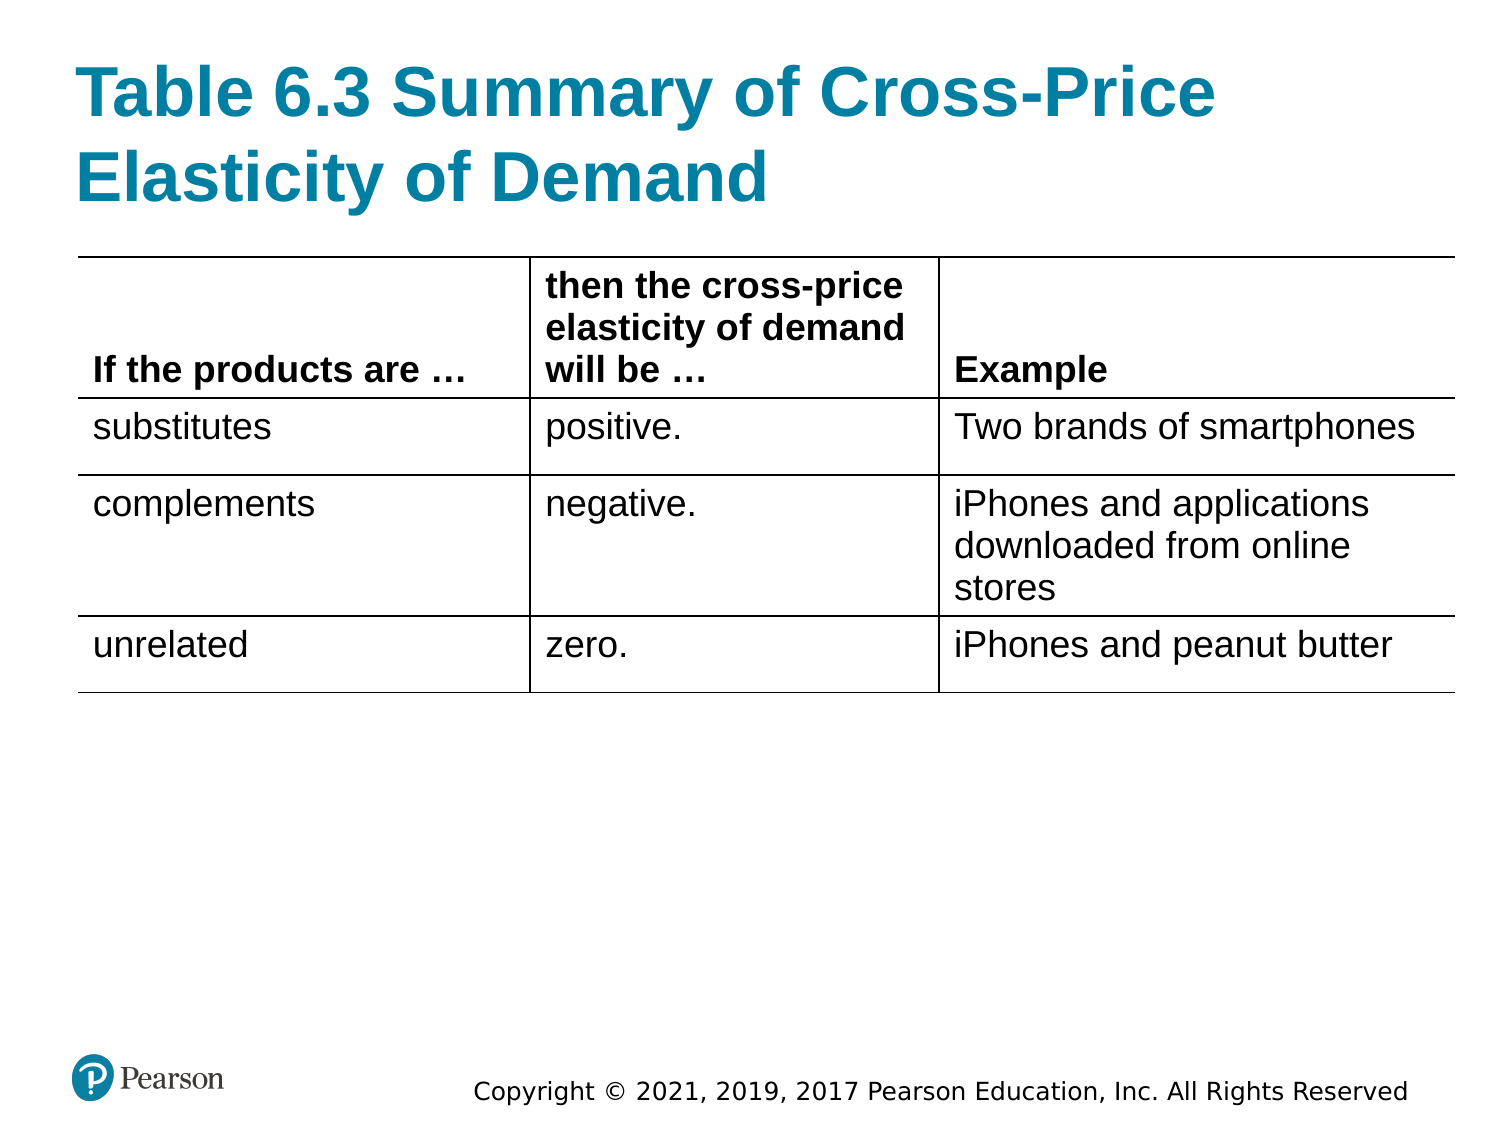

# Table 6.3 Summary of Cross-Price Elasticity of Demand
| If the products are … | then the cross-price elasticity of demand will be … | Example |
| --- | --- | --- |
| substitutes | positive. | Two brands of smartphones |
| complements | negative. | iPhones and applications downloaded from online stores |
| unrelated | zero. | iPhones and peanut butter |